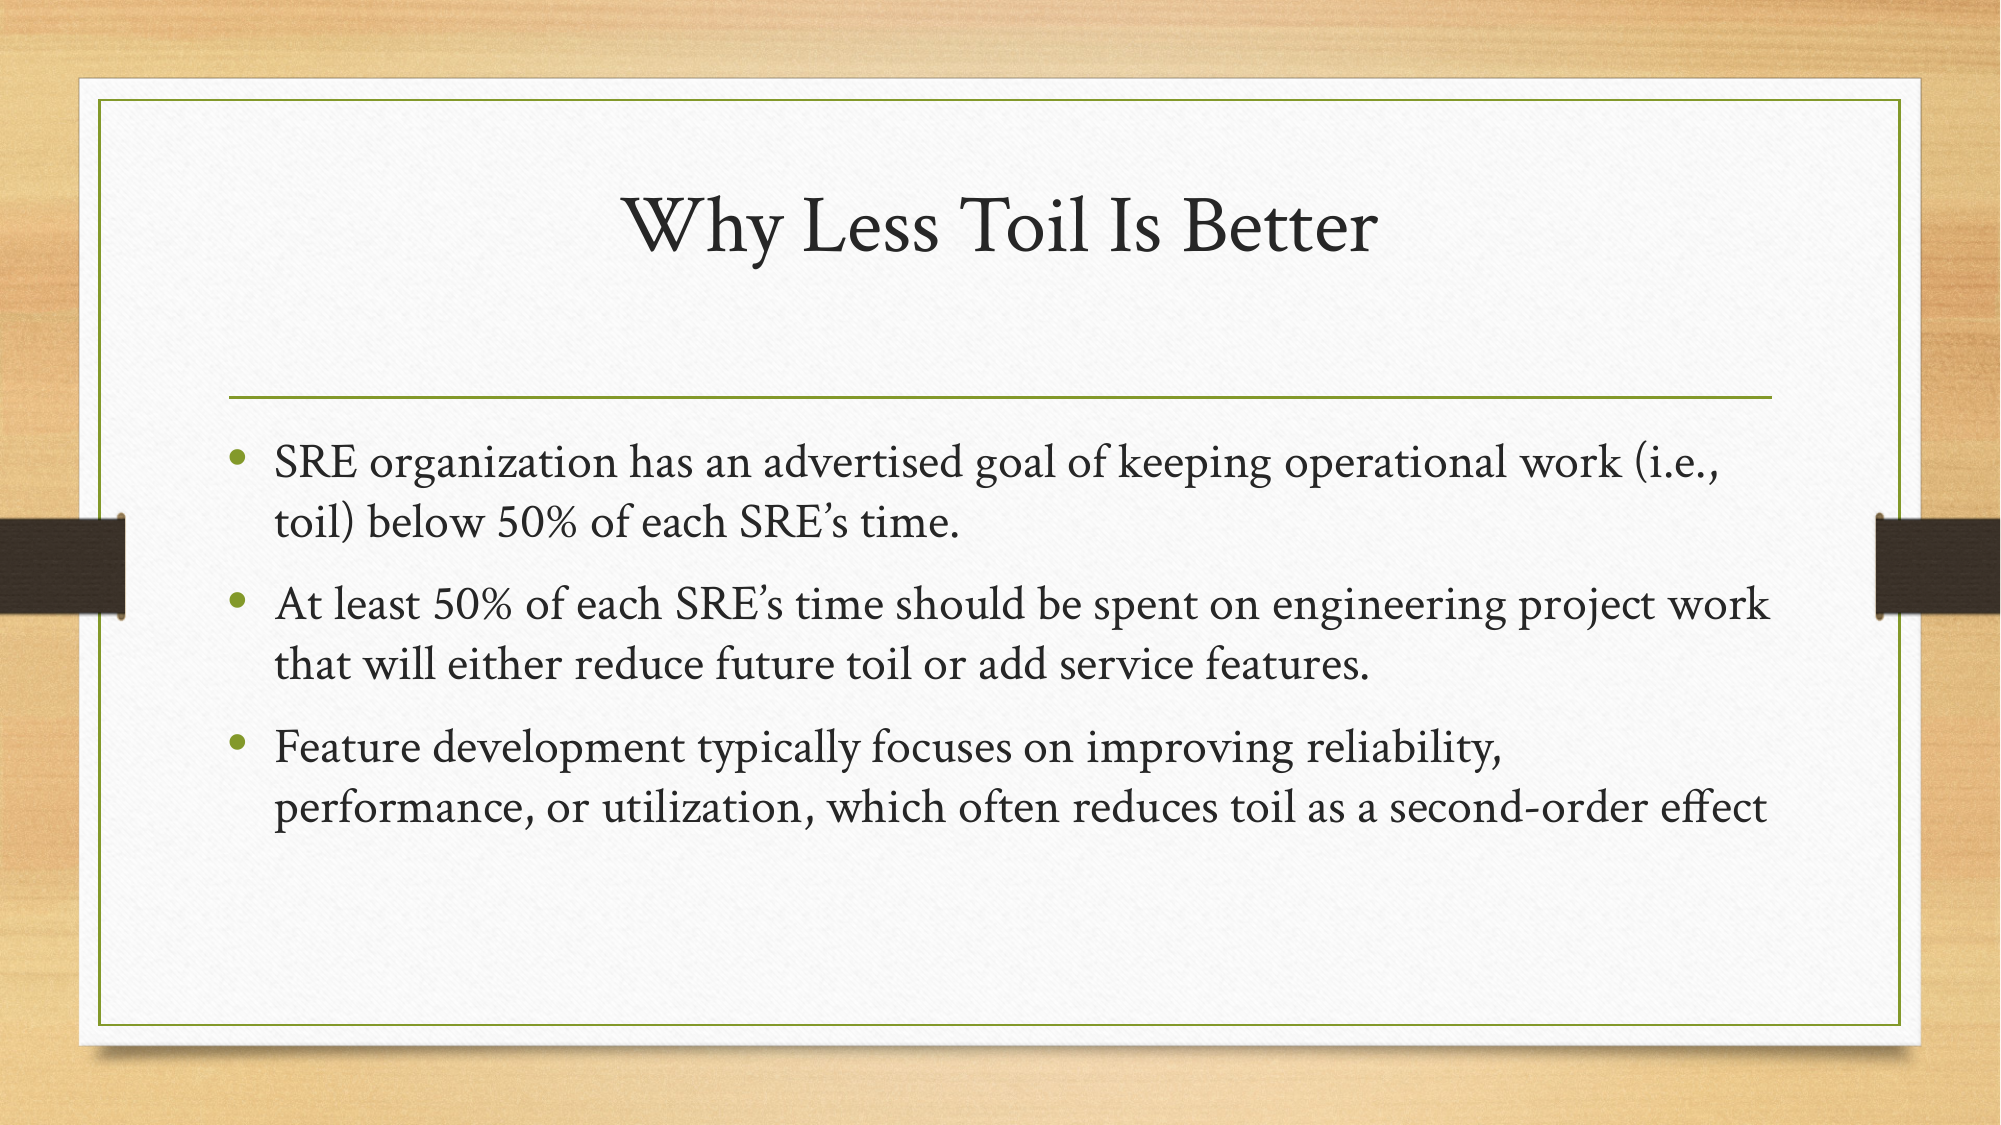

# Why Less Toil Is Better
SRE organization has an advertised goal of keeping operational work (i.e., toil) below 50% of each SRE’s time.
At least 50% of each SRE’s time should be spent on engineering project work that will either reduce future toil or add service features.
Feature development typically focuses on improving reliability, performance, or utilization, which often reduces toil as a second-order effect